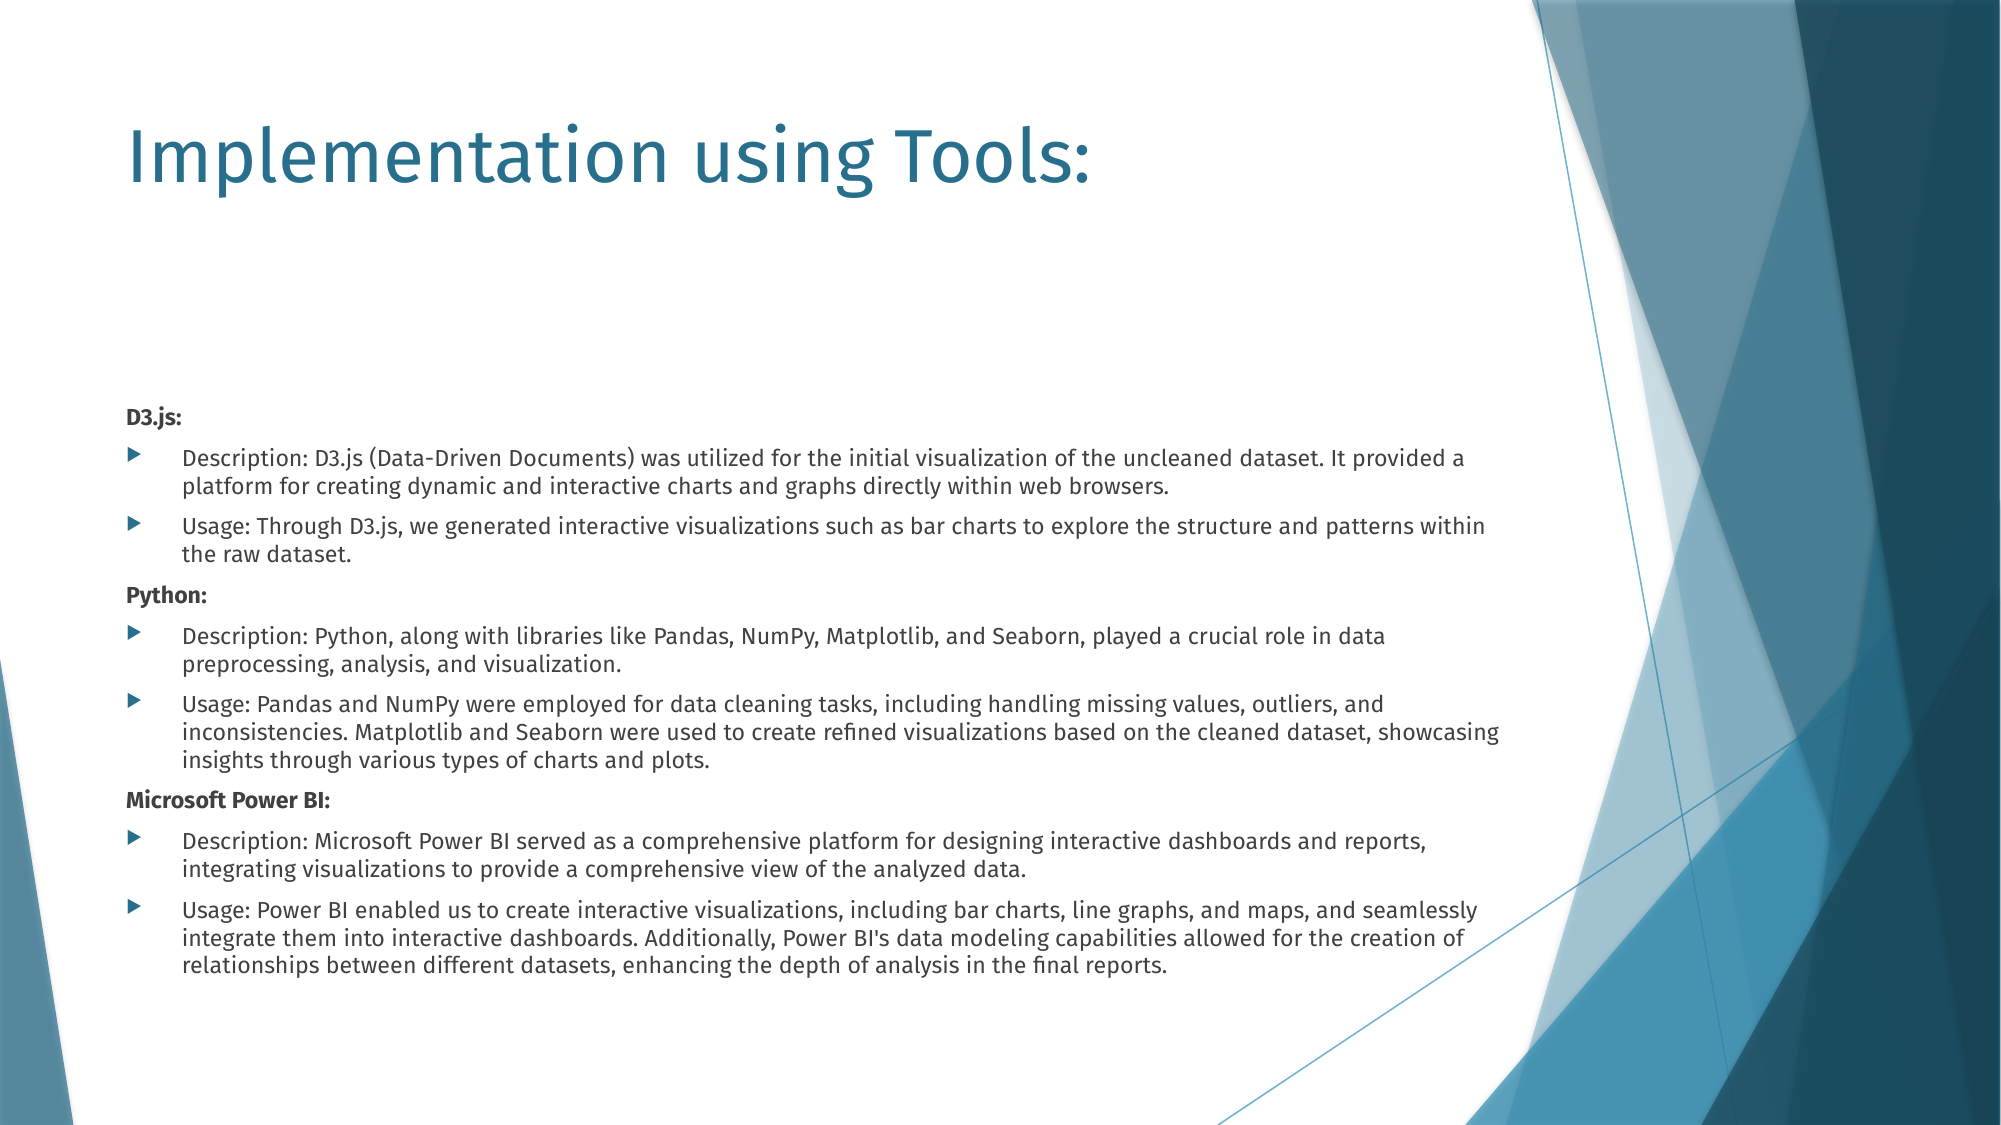

# Implementation using Tools:

D3.js:
Description: D3.js (Data-Driven Documents) was utilized for the initial visualization of the uncleaned dataset. It provided a platform for creating dynamic and interactive charts and graphs directly within web browsers.
Usage: Through D3.js, we generated interactive visualizations such as bar charts to explore the structure and patterns within the raw dataset.
Python:
Description: Python, along with libraries like Pandas, NumPy, Matplotlib, and Seaborn, played a crucial role in data preprocessing, analysis, and visualization.
Usage: Pandas and NumPy were employed for data cleaning tasks, including handling missing values, outliers, and inconsistencies. Matplotlib and Seaborn were used to create refined visualizations based on the cleaned dataset, showcasing insights through various types of charts and plots.
Microsoft Power BI:
Description: Microsoft Power BI served as a comprehensive platform for designing interactive dashboards and reports, integrating visualizations to provide a comprehensive view of the analyzed data.
Usage: Power BI enabled us to create interactive visualizations, including bar charts, line graphs, and maps, and seamlessly integrate them into interactive dashboards. Additionally, Power BI's data modeling capabilities allowed for the creation of relationships between different datasets, enhancing the depth of analysis in the final reports.